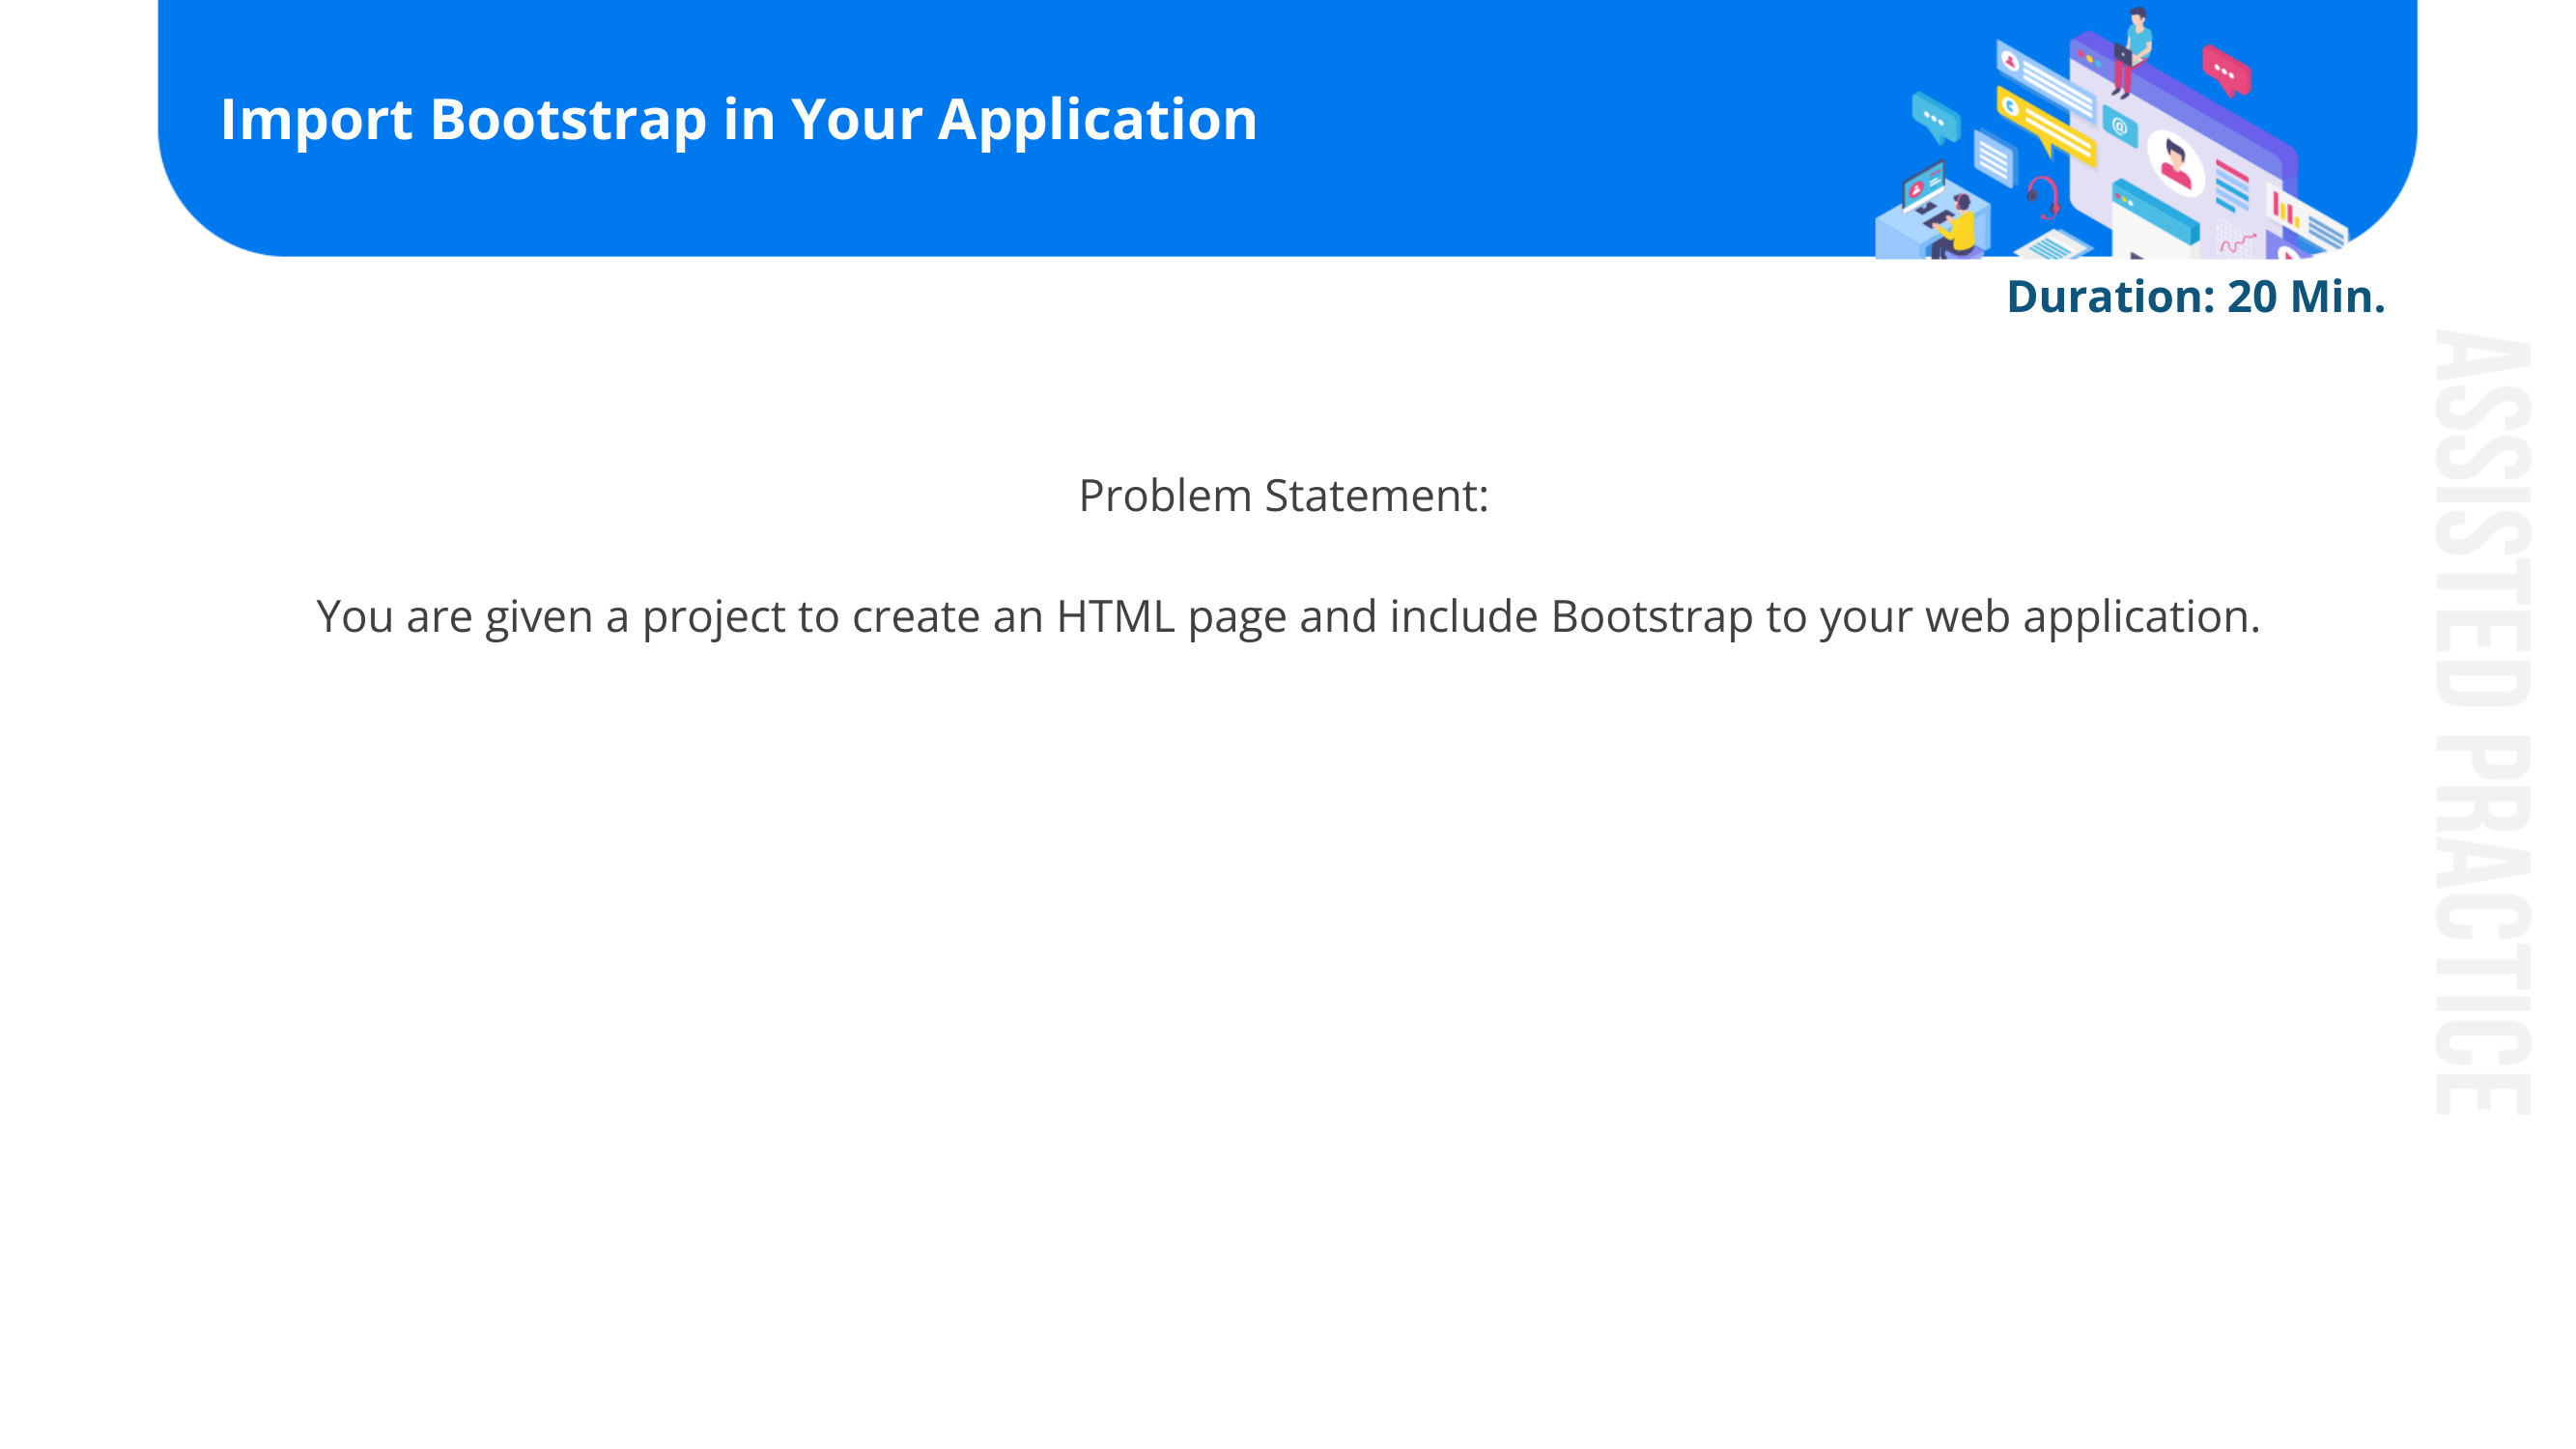

# Import Bootstrap in Your Application
Duration: 20 Min.
Problem Statement:

You are given a project to create an HTML page and include Bootstrap to your web application.